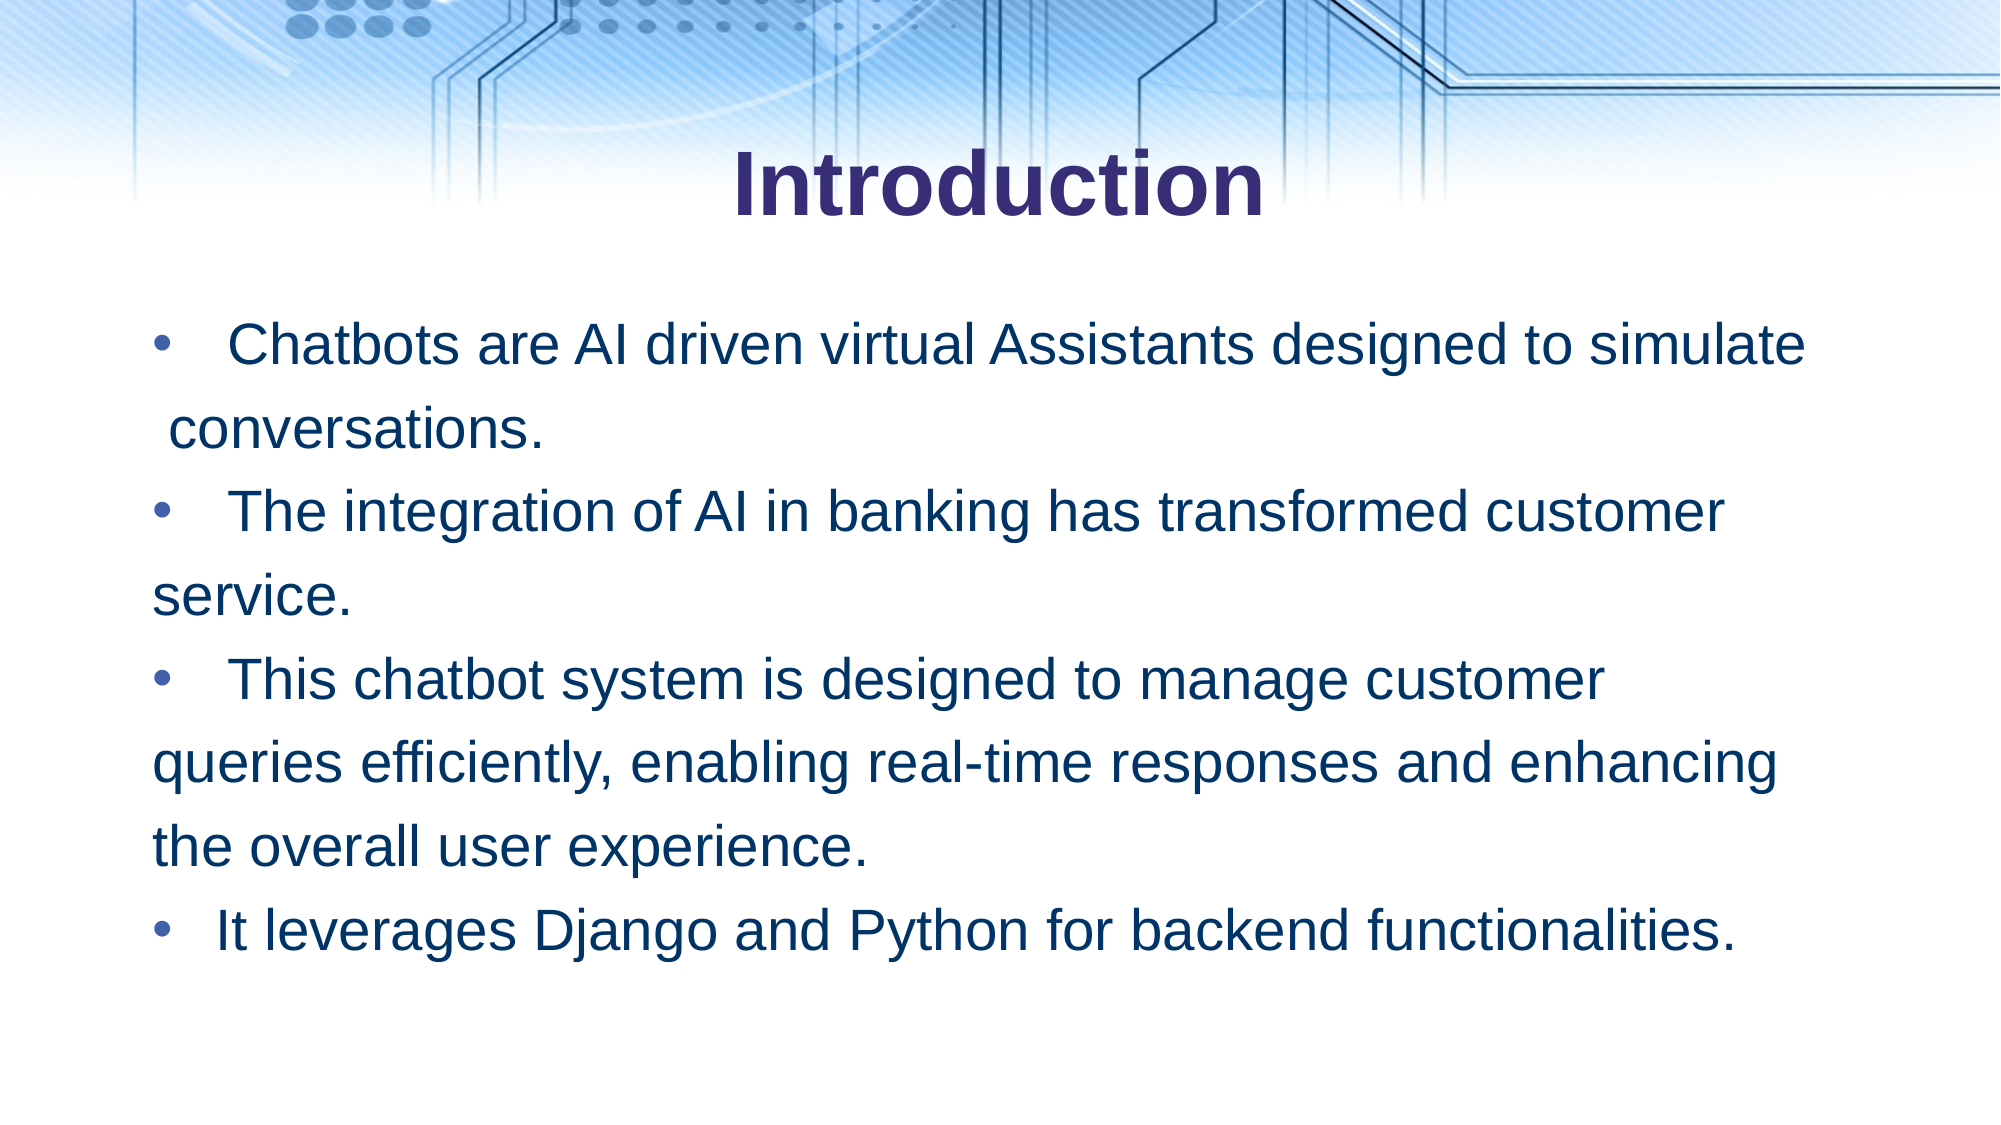

# Introduction
Chatbots are AI driven virtual Assistants designed to simulate
 conversations.
The integration of AI in banking has transformed customer
service.
This chatbot system is designed to manage customer
queries efficiently, enabling real-time responses and enhancing
the overall user experience.
 It leverages Django and Python for backend functionalities.